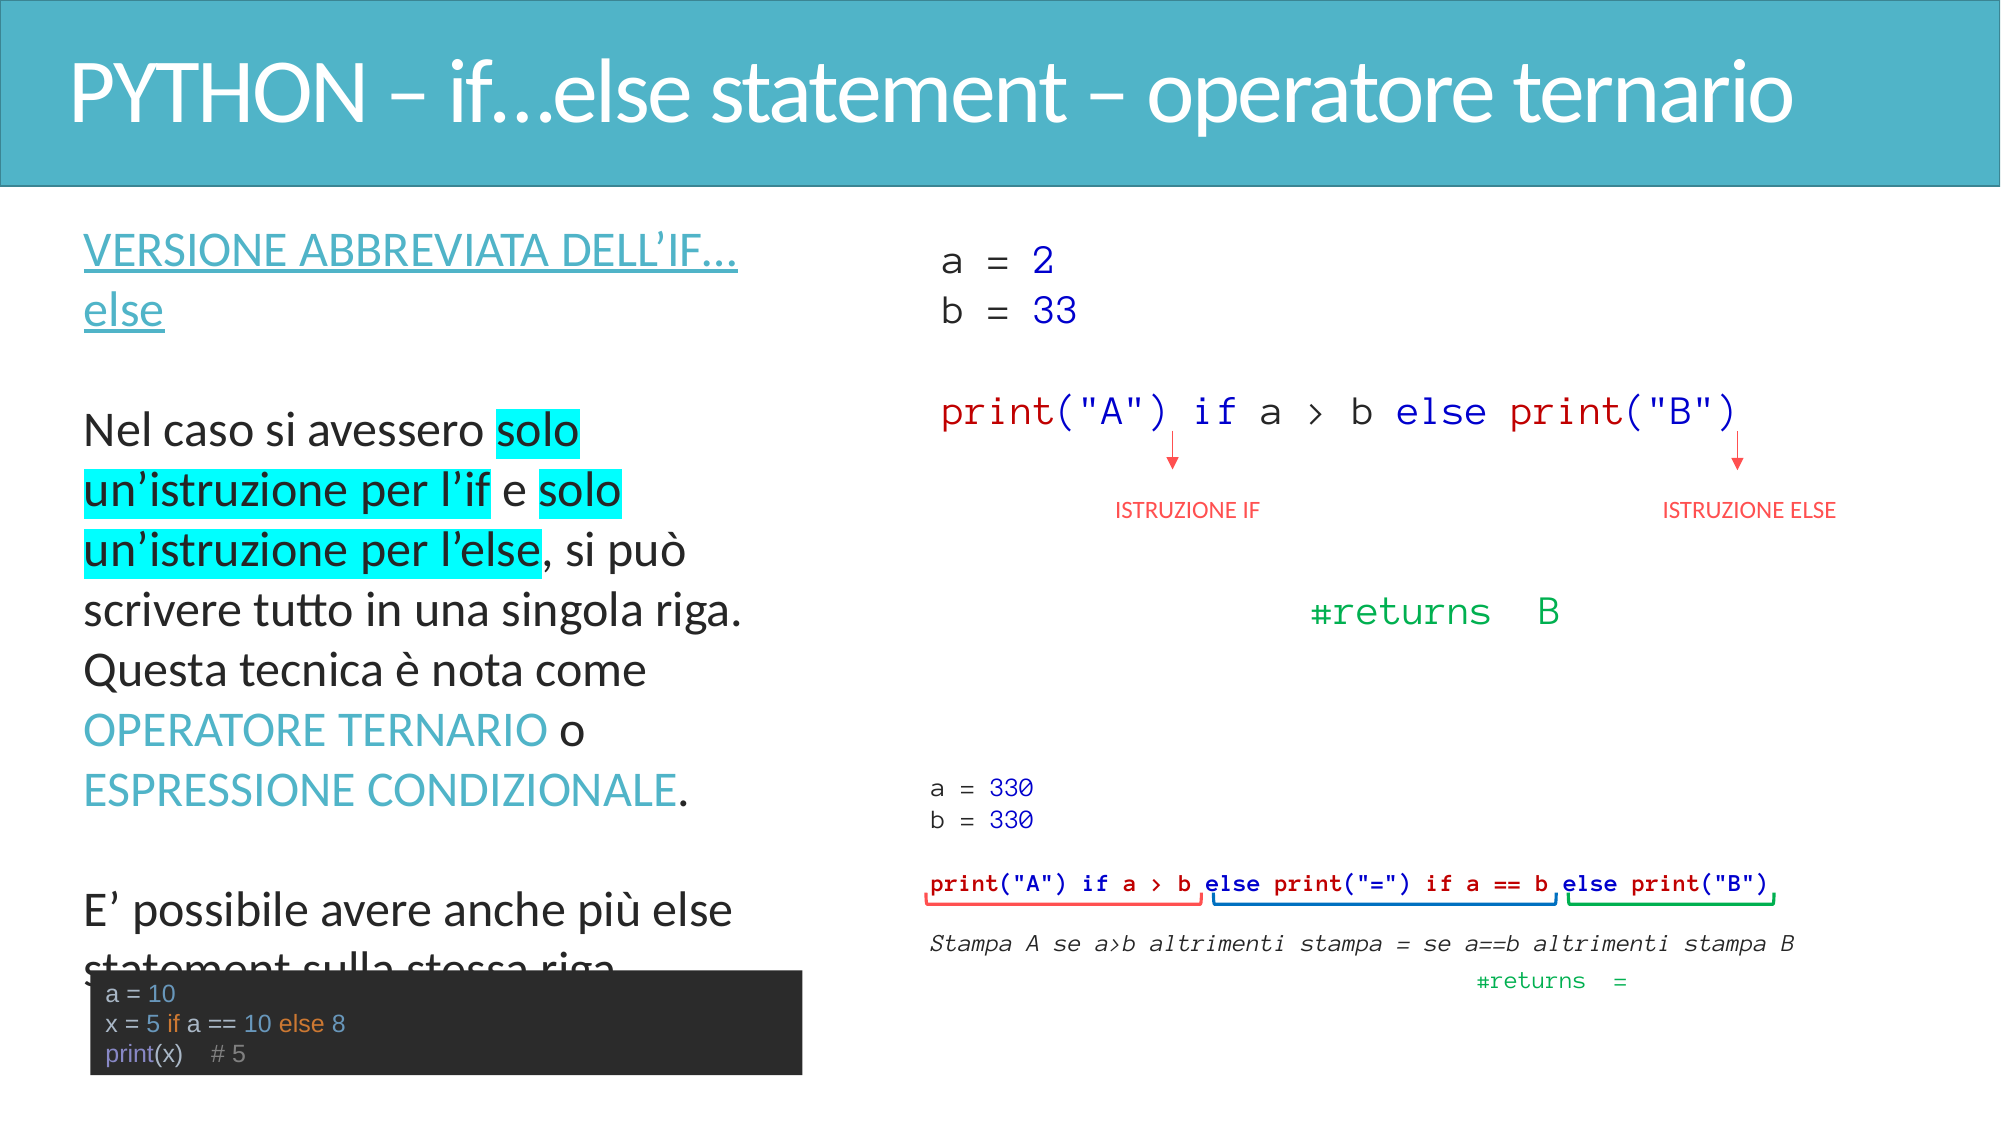

# PYTHON – if…else statement – operatore ternario
VERSIONE ABBREVIATA DELL’IF…else

Nel caso si avessero solo un’istruzione per l’if e solo un’istruzione per l’else, si può scrivere tutto in una singola riga.
Questa tecnica è nota come OPERATORE TERNARIO o ESPRESSIONE CONDIZIONALE.

E’ possibile avere anche più else statement sulla stessa riga.
a = 2
b = 33

print("A") if a > b else print("B")

#returns  B
ISTRUZIONE IF
ISTRUZIONE ELSE
a = 330
b = 330

print("A") if a > b else print("=") if a == b else print("B")

Stampa A se a>b altrimenti stampa = se a==b altrimenti stampa B
#returns  =

a = 10
x = 5 if a == 10 else 8
print(x)    # 5